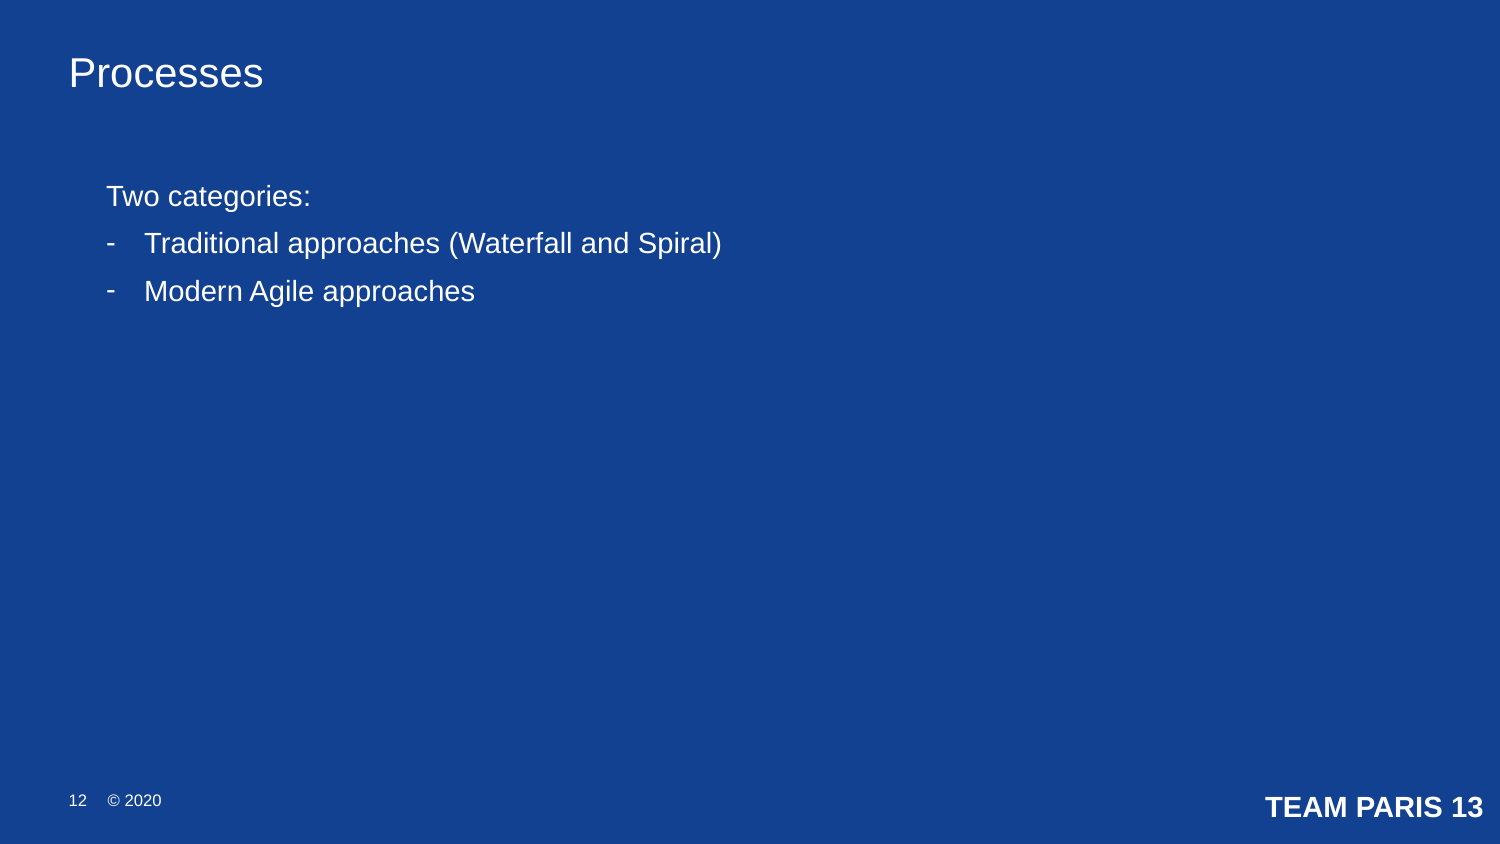

Processes

Two categories:
Traditional approaches (Waterfall and Spiral)
Modern Agile approaches

Internal use